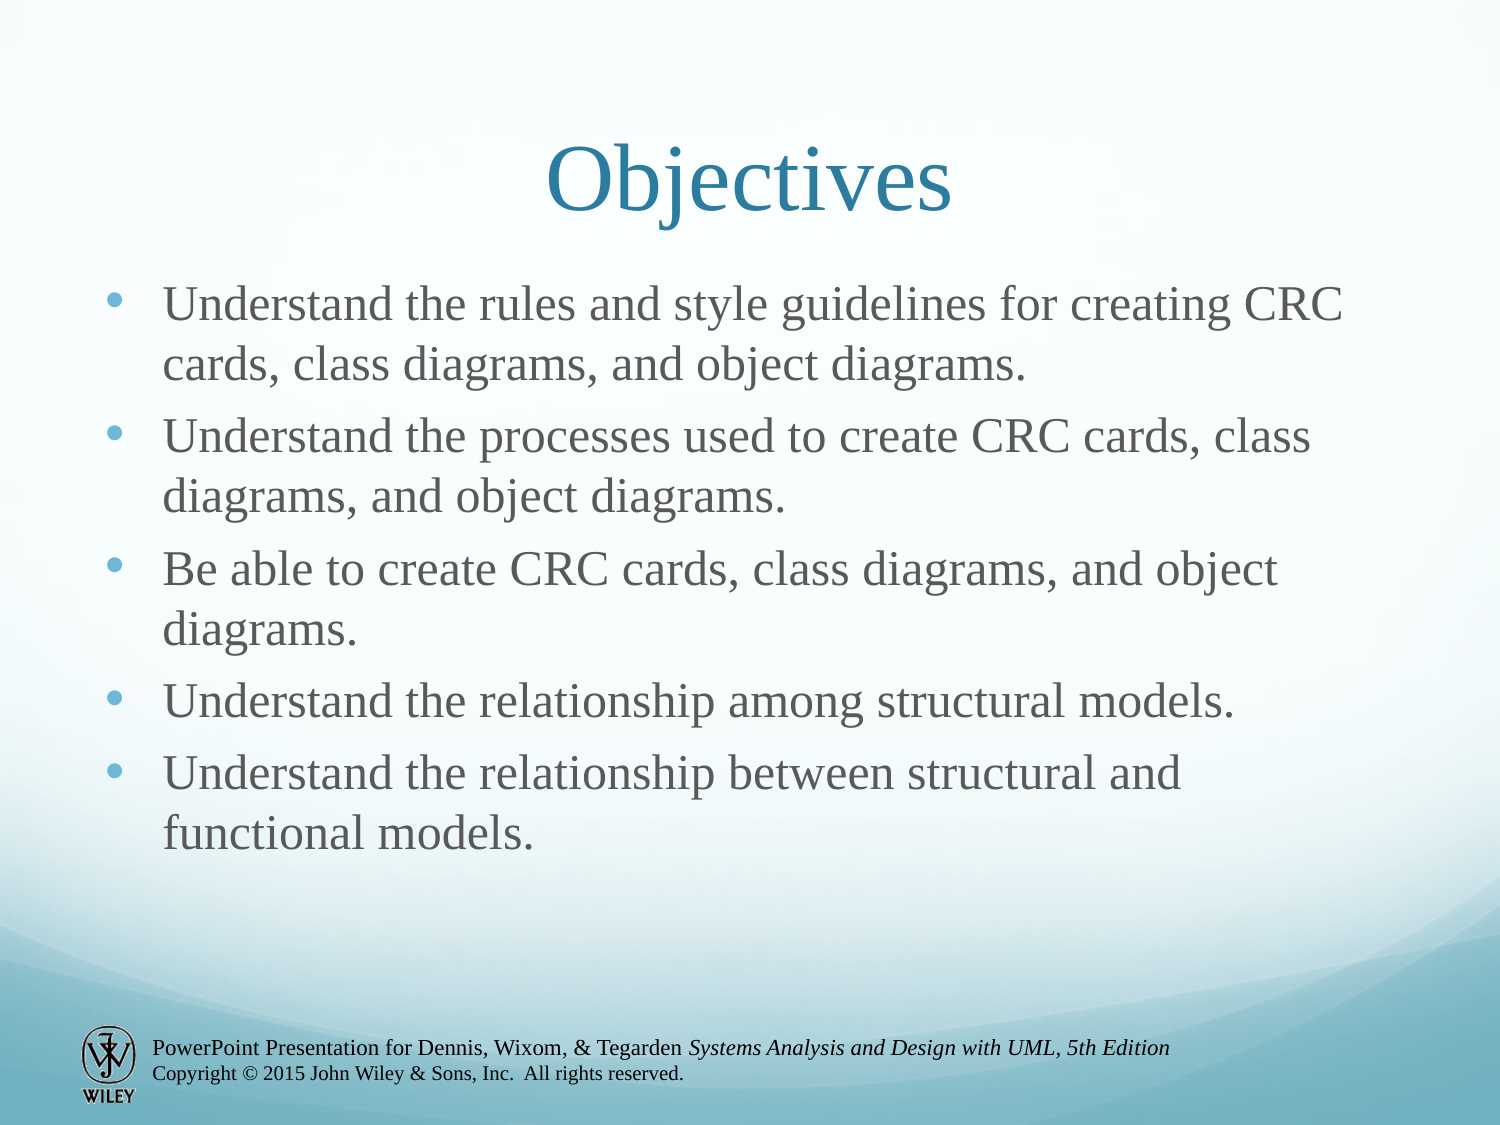

# Objectives
Understand the rules and style guidelines for creating CRC cards, class diagrams, and object diagrams.
Understand the processes used to create CRC cards, class diagrams, and object diagrams.
Be able to create CRC cards, class diagrams, and object diagrams.
Understand the relationship among structural models.
Understand the relationship between structural and functional models.